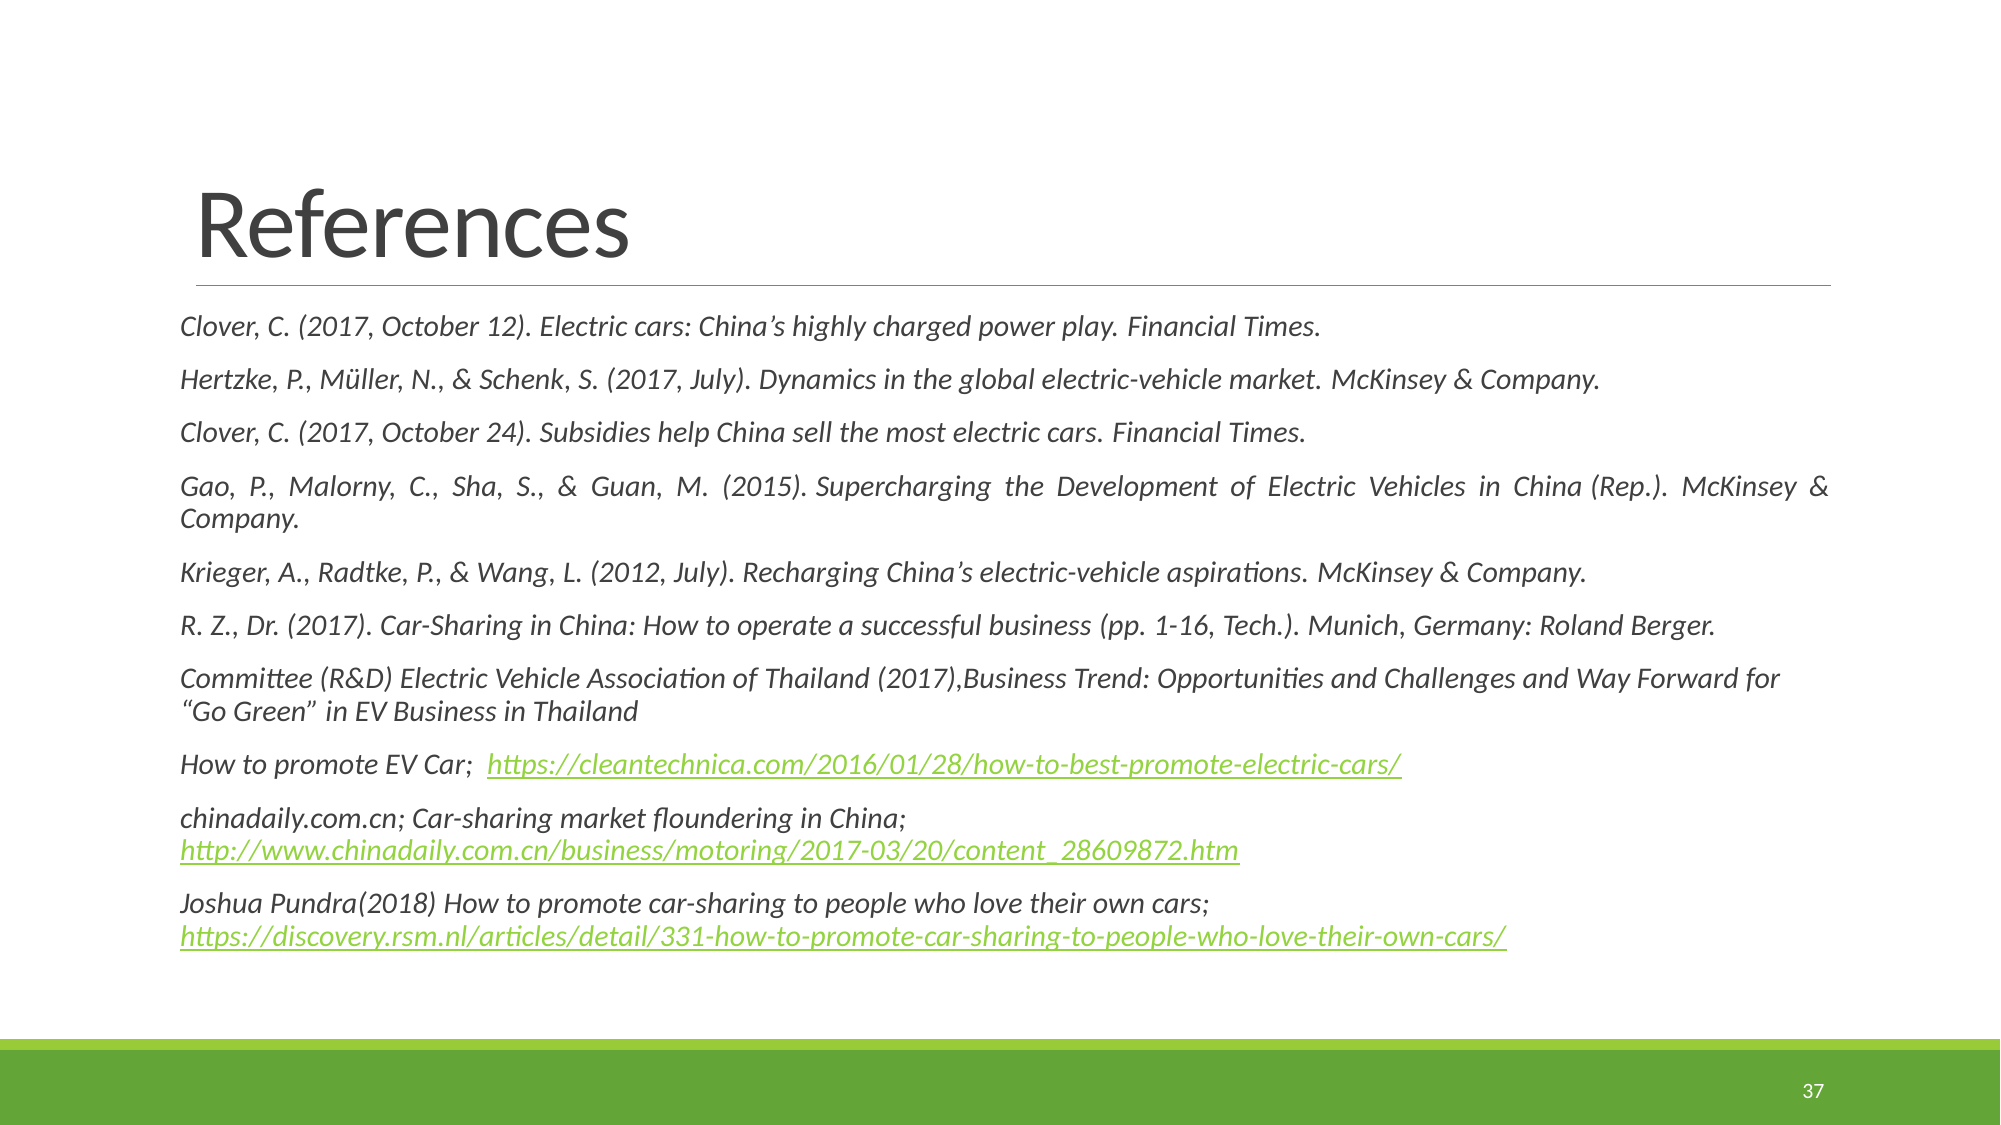

# References
Clover, C. (2017, October 12). Electric cars: China’s highly charged power play. Financial Times.
Hertzke, P., Müller, N., & Schenk, S. (2017, July). Dynamics in the global electric-vehicle market. McKinsey & Company.
Clover, C. (2017, October 24). Subsidies help China sell the most electric cars. Financial Times.
Gao, P., Malorny, C., Sha, S., & Guan, M. (2015). Supercharging the Development of Electric Vehicles in China (Rep.). McKinsey & Company.
Krieger, A., Radtke, P., & Wang, L. (2012, July). Recharging China’s electric-vehicle aspirations. McKinsey & Company.
R. Z., Dr. (2017). Car-Sharing in China: How to operate a successful business (pp. 1-16, Tech.). Munich, Germany: Roland Berger.
Committee (R&D) Electric Vehicle Association of Thailand (2017),Business Trend: Opportunities and Challenges and Way Forward for “Go Green” in EV Business in Thailand
How to promote EV Car;  https://cleantechnica.com/2016/01/28/how-to-best-promote-electric-cars/
chinadaily.com.cn; Car-sharing market floundering in China; http://www.chinadaily.com.cn/business/motoring/2017-03/20/content_28609872.htm
Joshua Pundra(2018) How to promote car-sharing to people who love their own cars; https://discovery.rsm.nl/articles/detail/331-how-to-promote-car-sharing-to-people-who-love-their-own-cars/

37